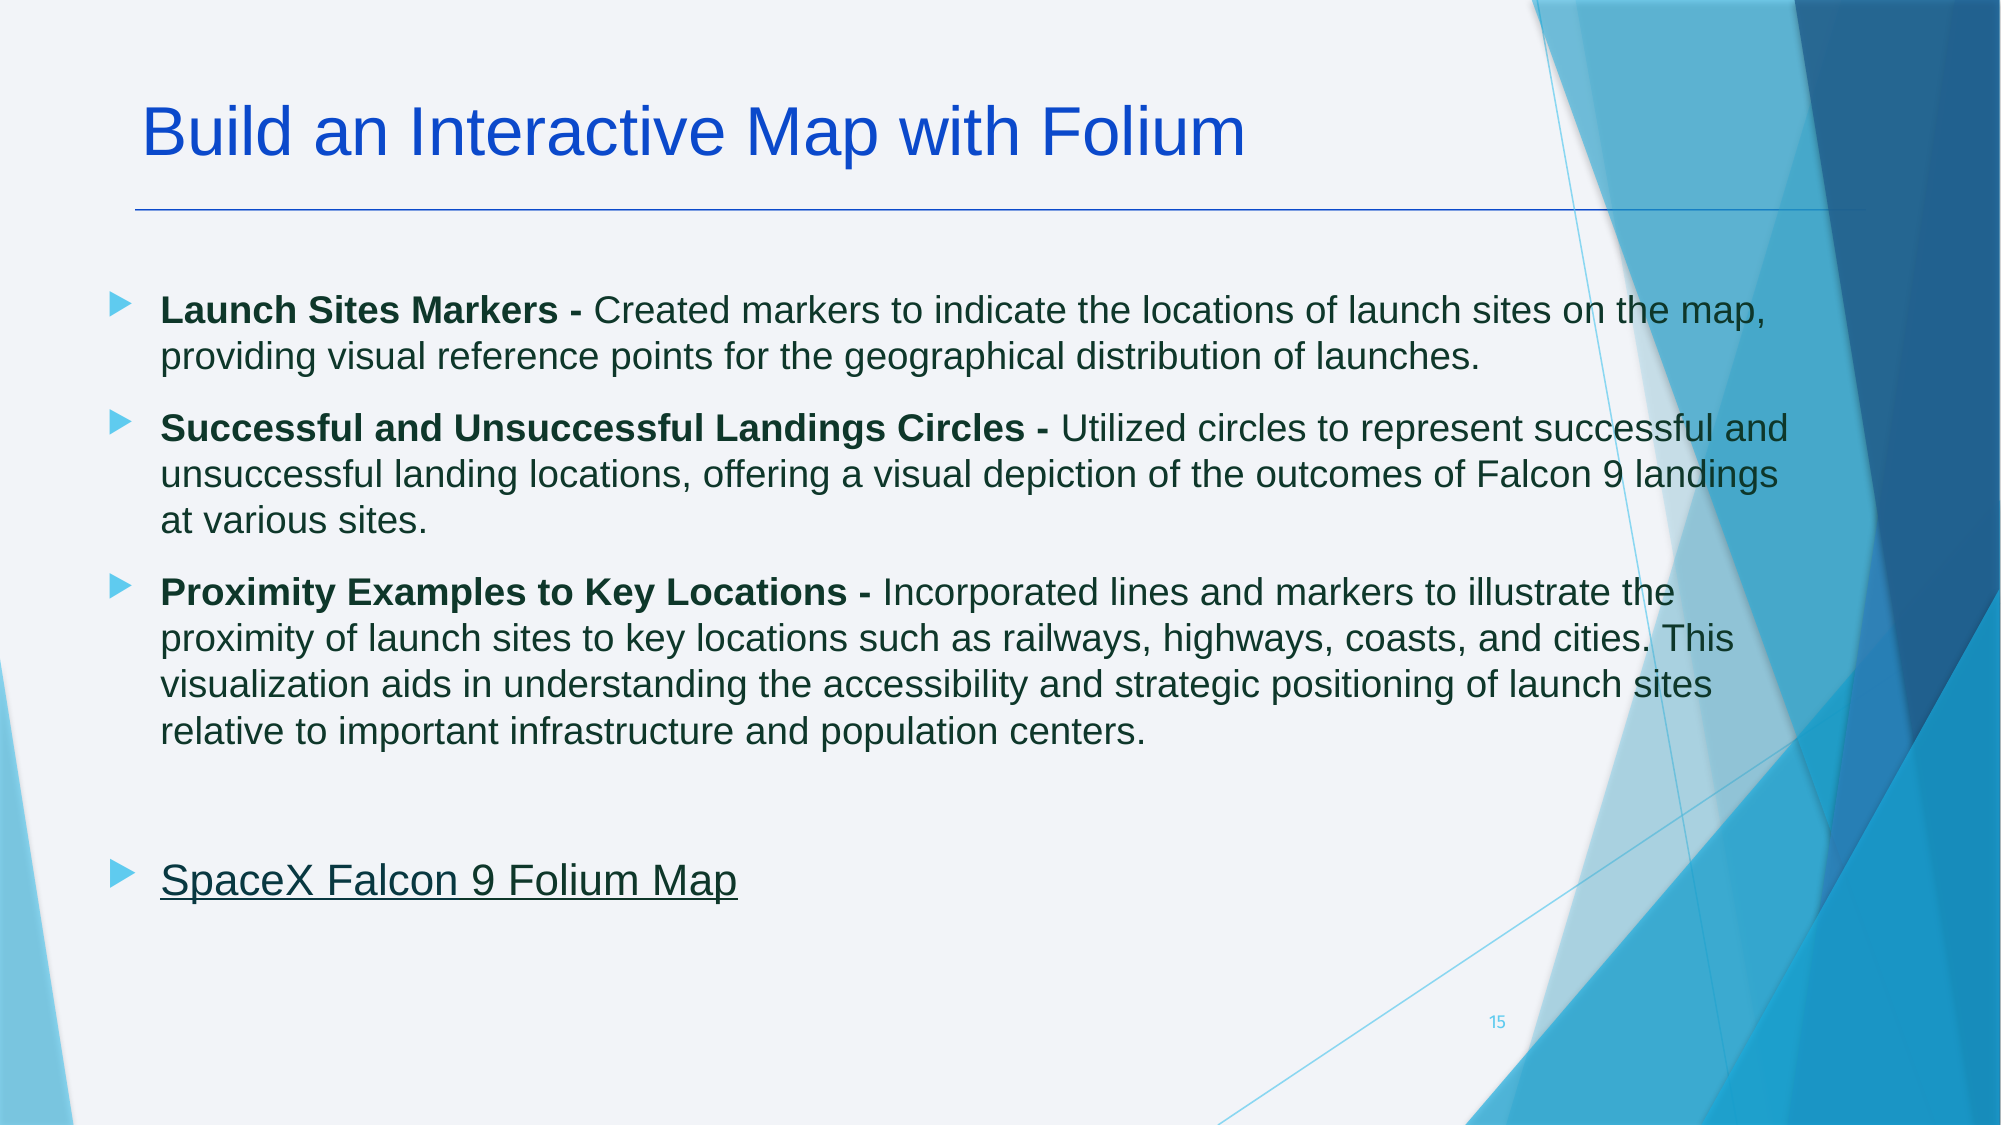

Build an Interactive Map with Folium

Launch Sites Markers - Created markers to indicate the locations of launch sites on the map, providing visual reference points for the geographical distribution of launches.
Successful and Unsuccessful Landings Circles - Utilized circles to represent successful and unsuccessful landing locations, offering a visual depiction of the outcomes of Falcon 9 landings at various sites.
Proximity Examples to Key Locations - Incorporated lines and markers to illustrate the proximity of launch sites to key locations such as railways, highways, coasts, and cities. This visualization aids in understanding the accessibility and strategic positioning of launch sites relative to important infrastructure and population centers.

SpaceX Falcon 9 Folium Map

15